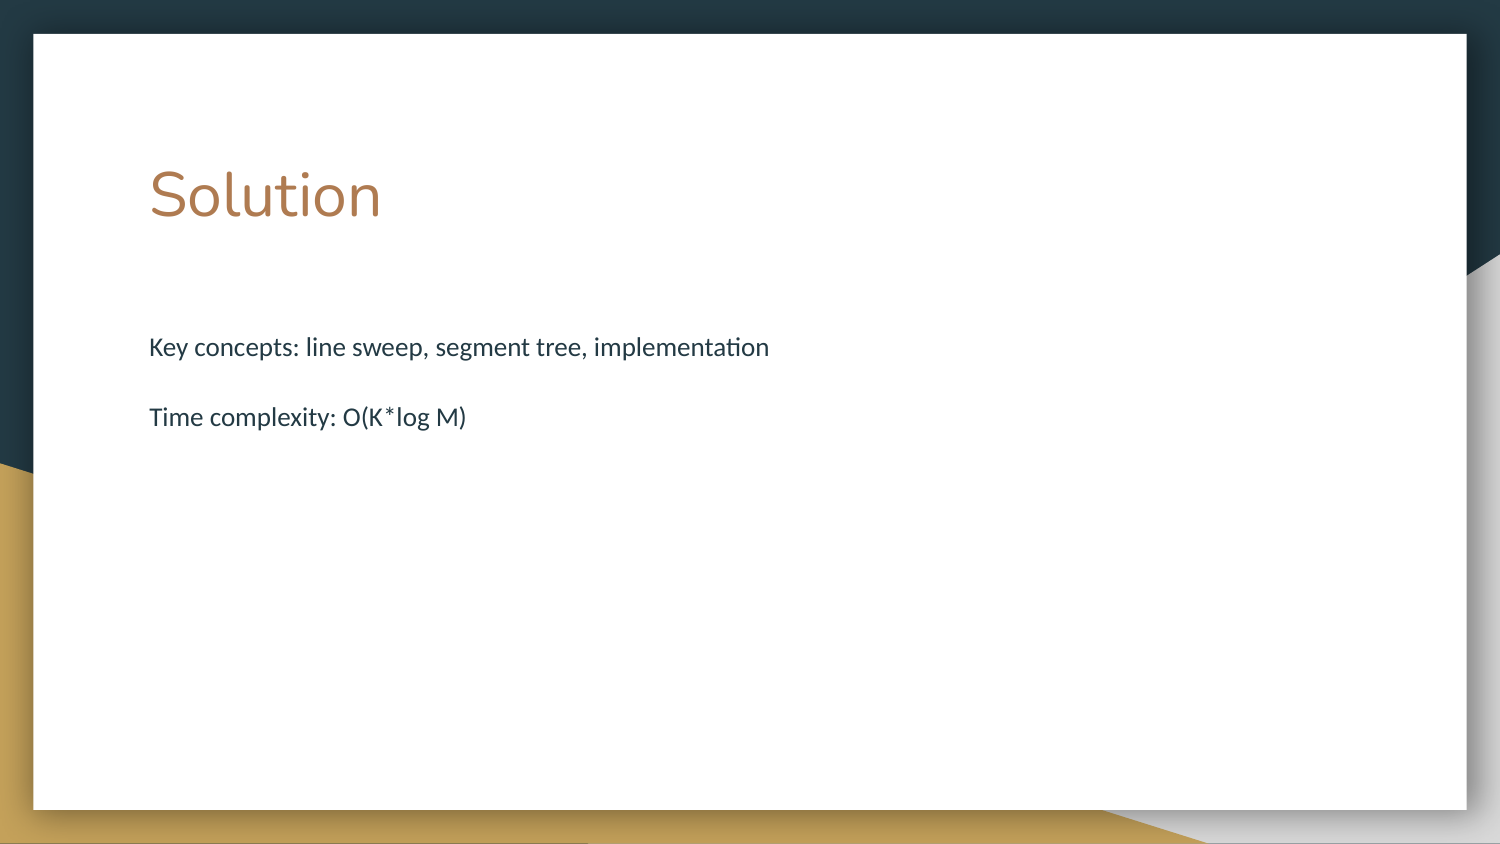

# Solution

Key concepts: line sweep, segment tree, implementation
Time complexity: O(K*log M)